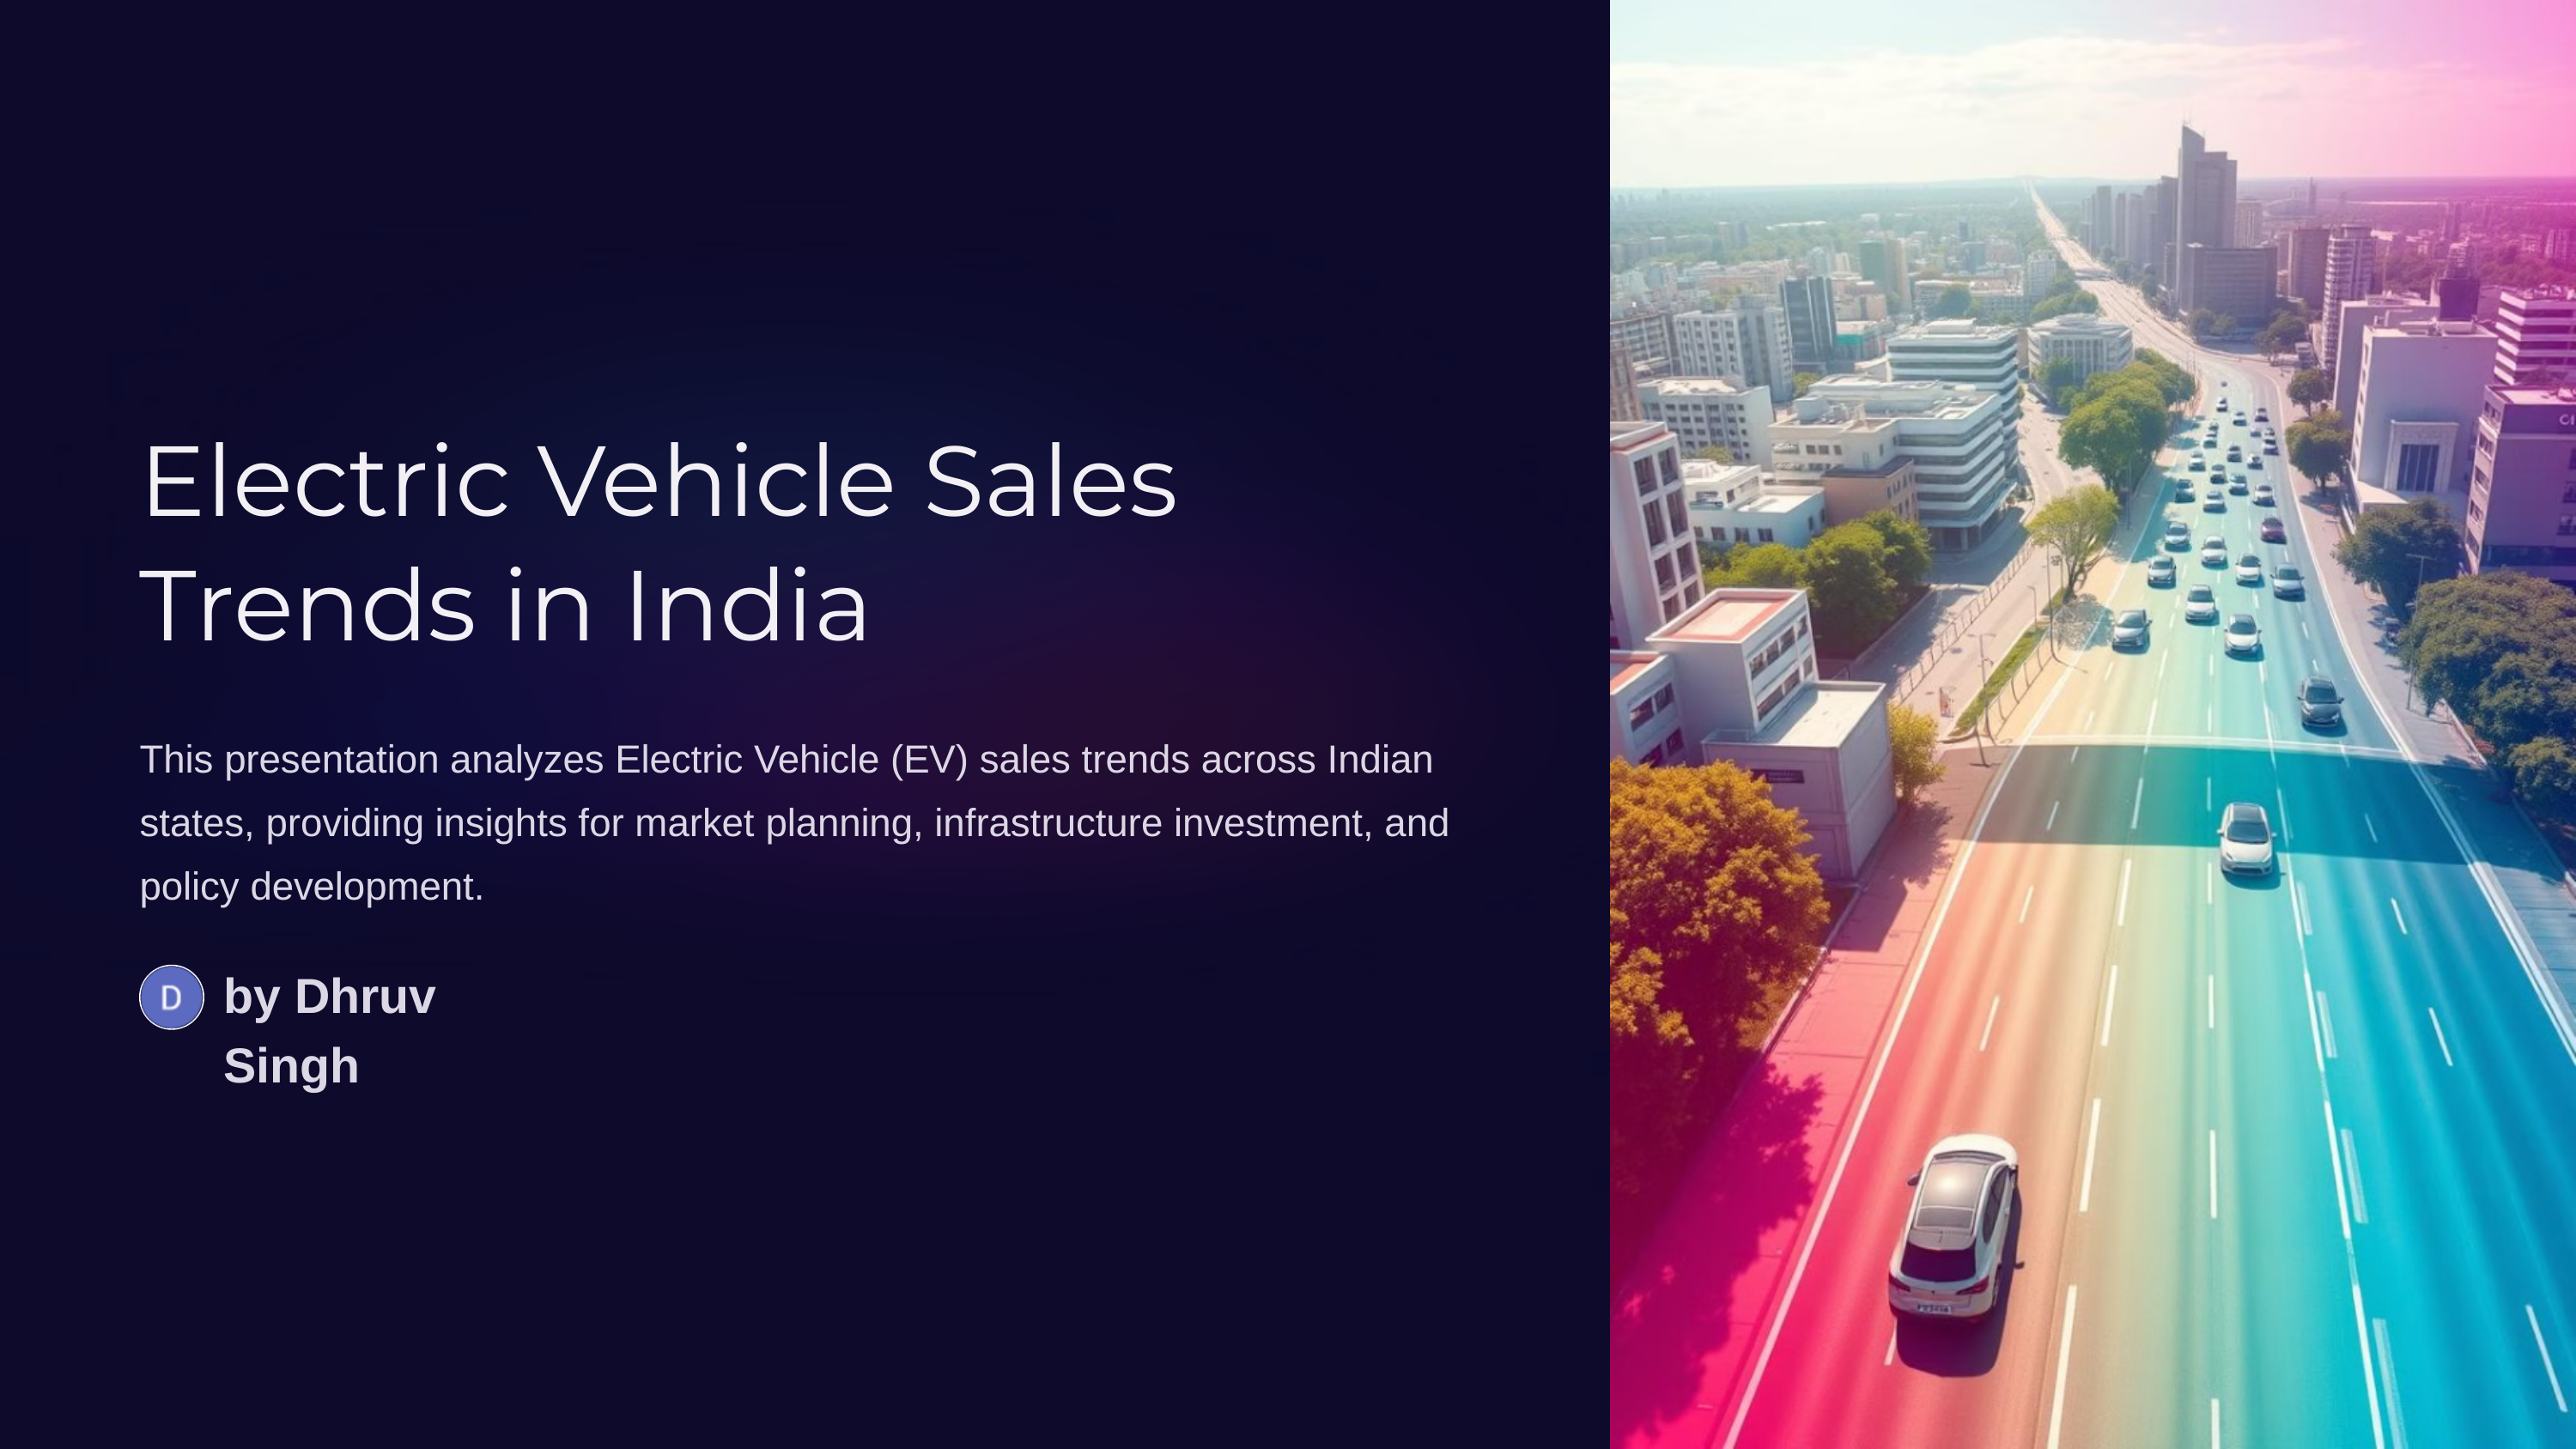

Electric Vehicle Sales Trends in India

This presentation analyzes Electric Vehicle (EV) sales trends across Indian states, providing insights for market planning, infrastructure investment, and policy development.

by Dhruv Singh